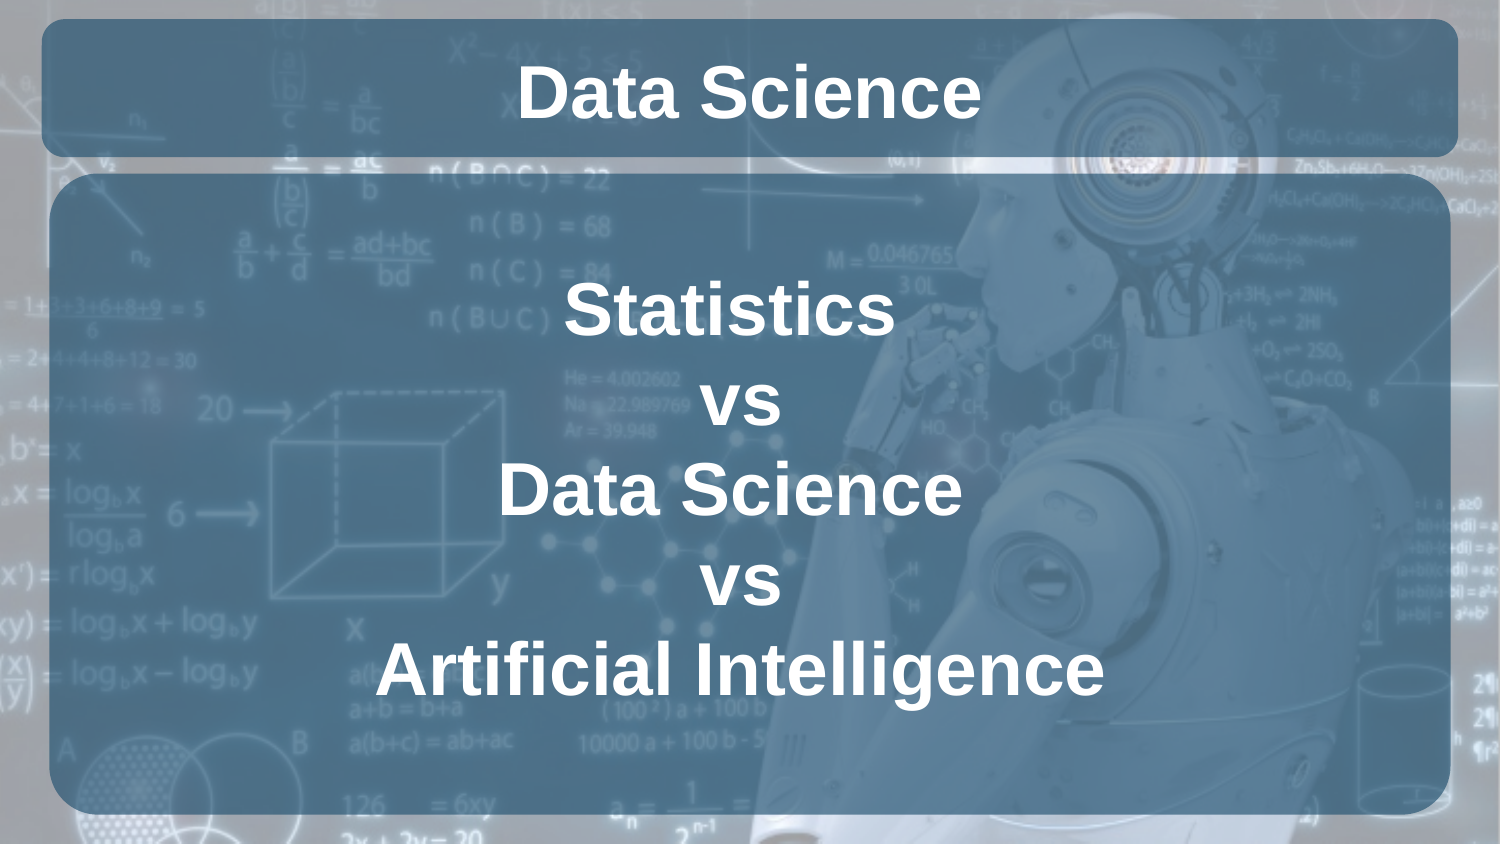

# Data Science
Statistics
vs
Data Science
vs
Artificial Intelligence